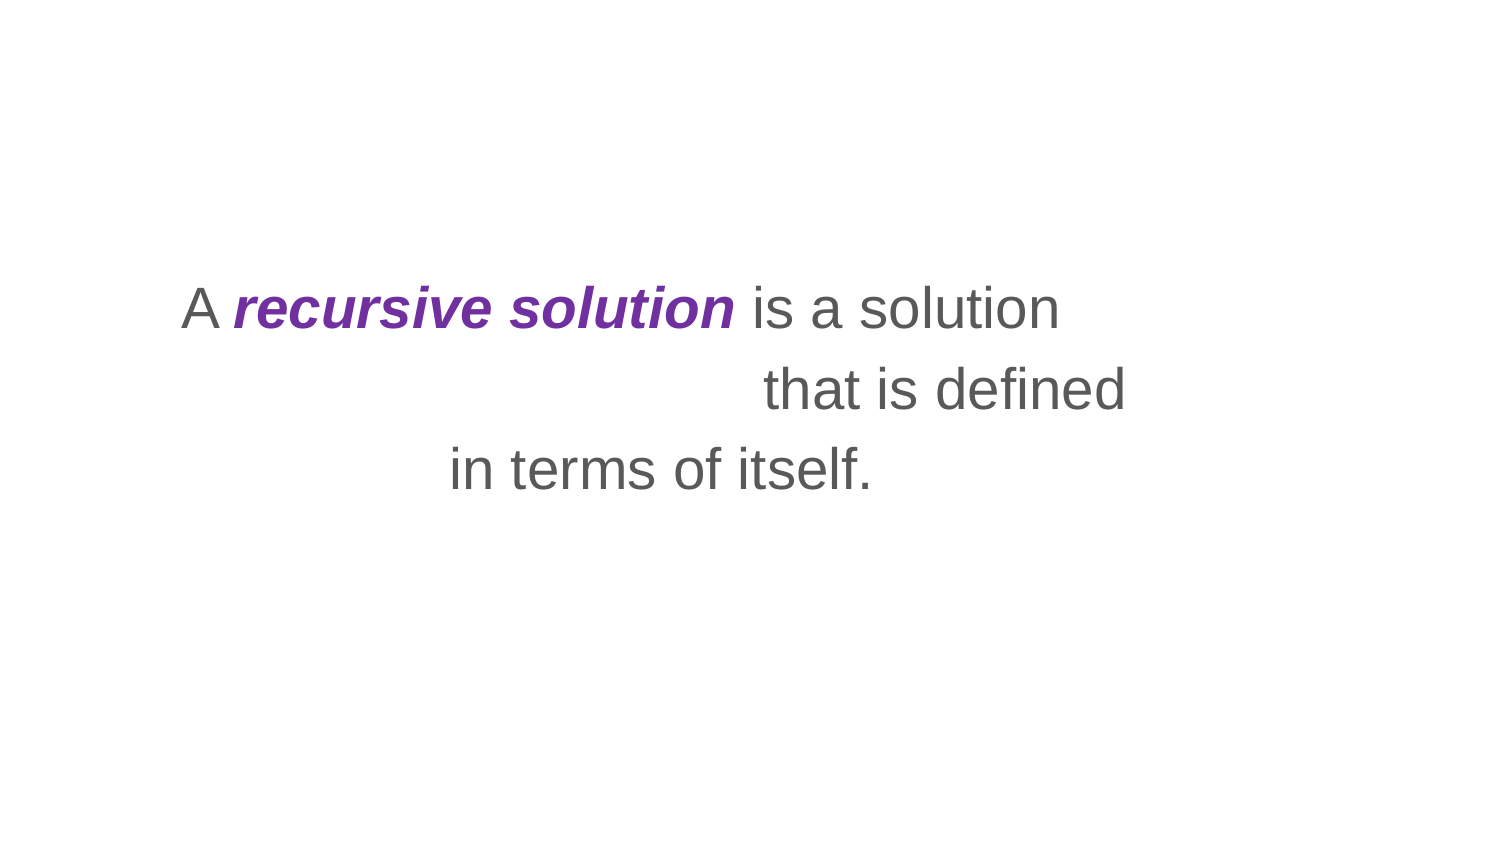

A recursive solution is a solution                                         that is defined in terms of itself.